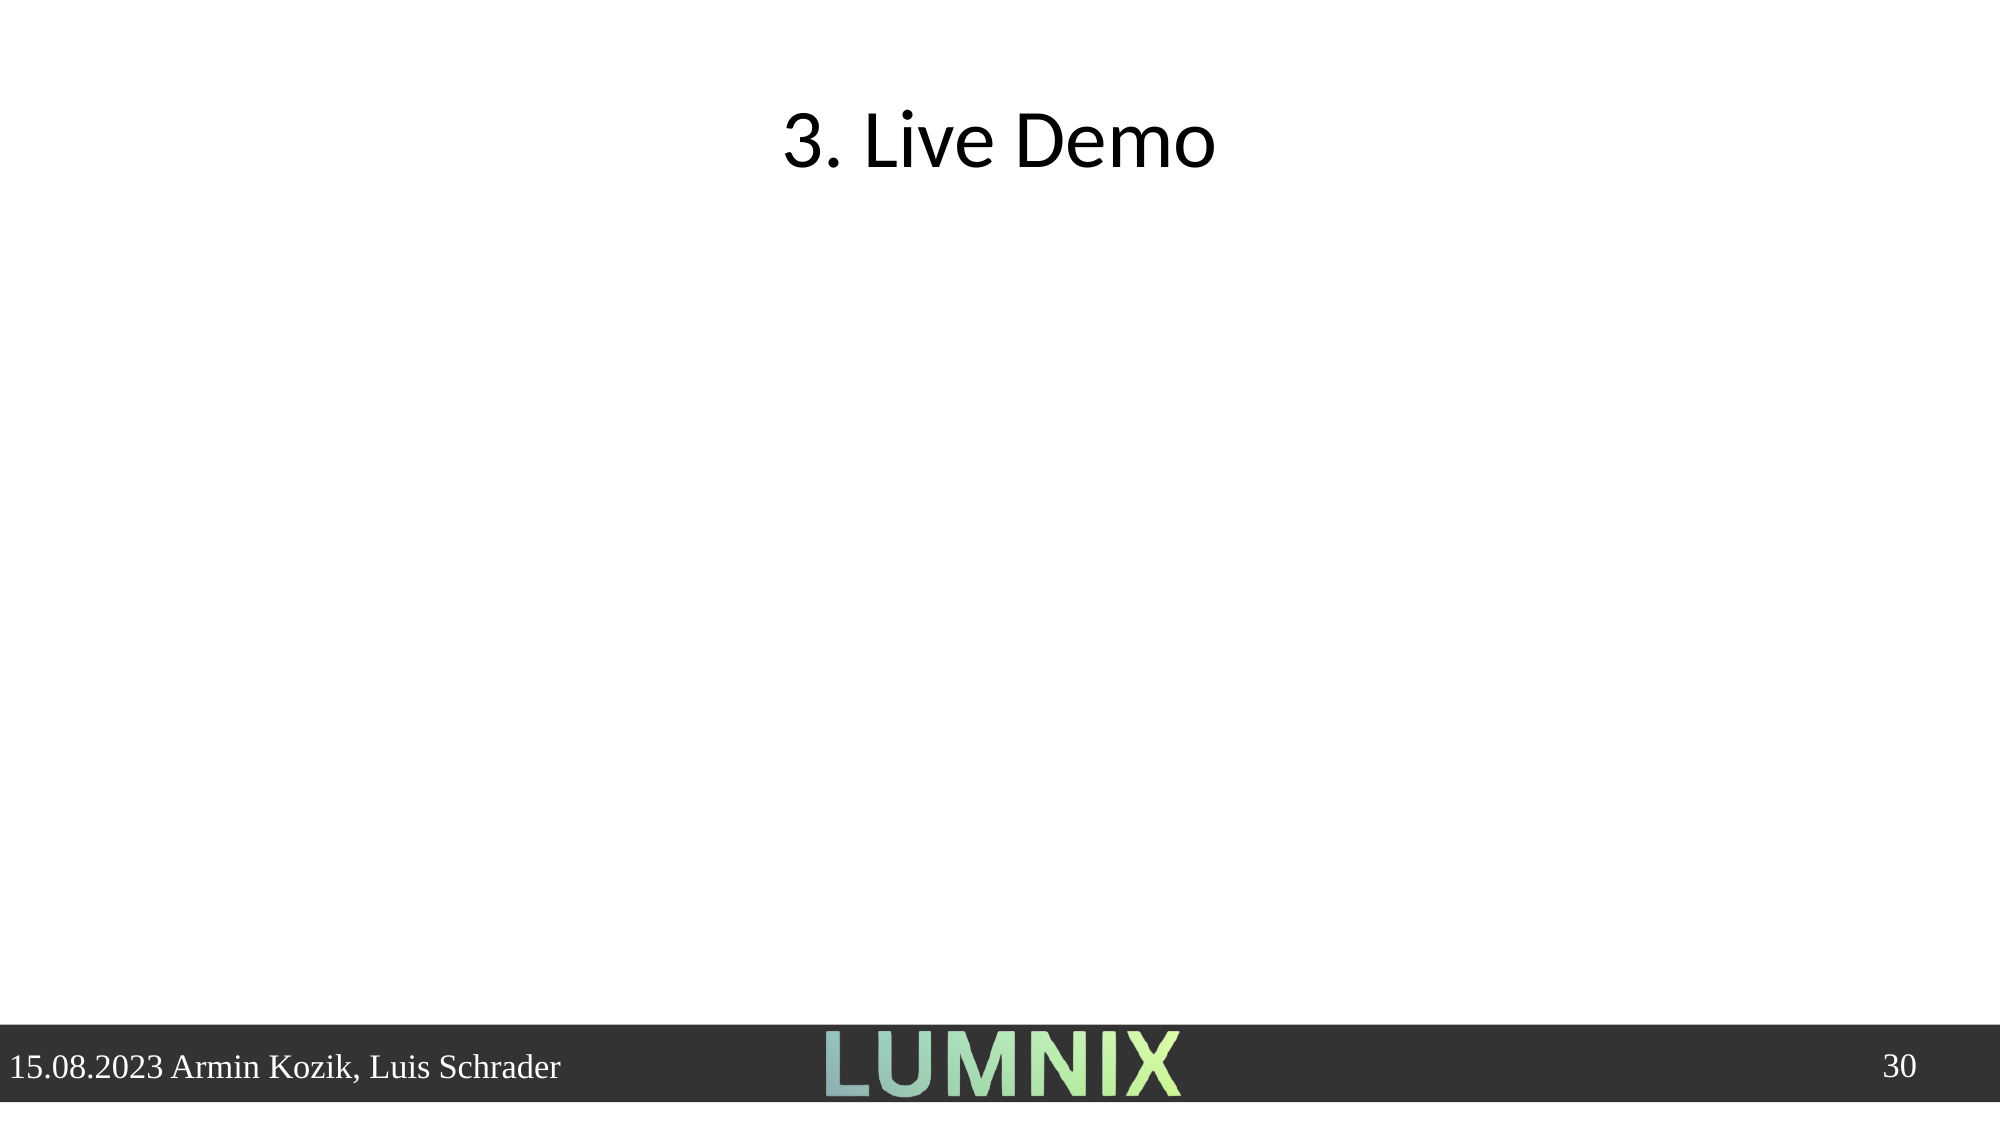

3. Live Demo

30
15.08.2023 Armin Kozik, Luis Schrader